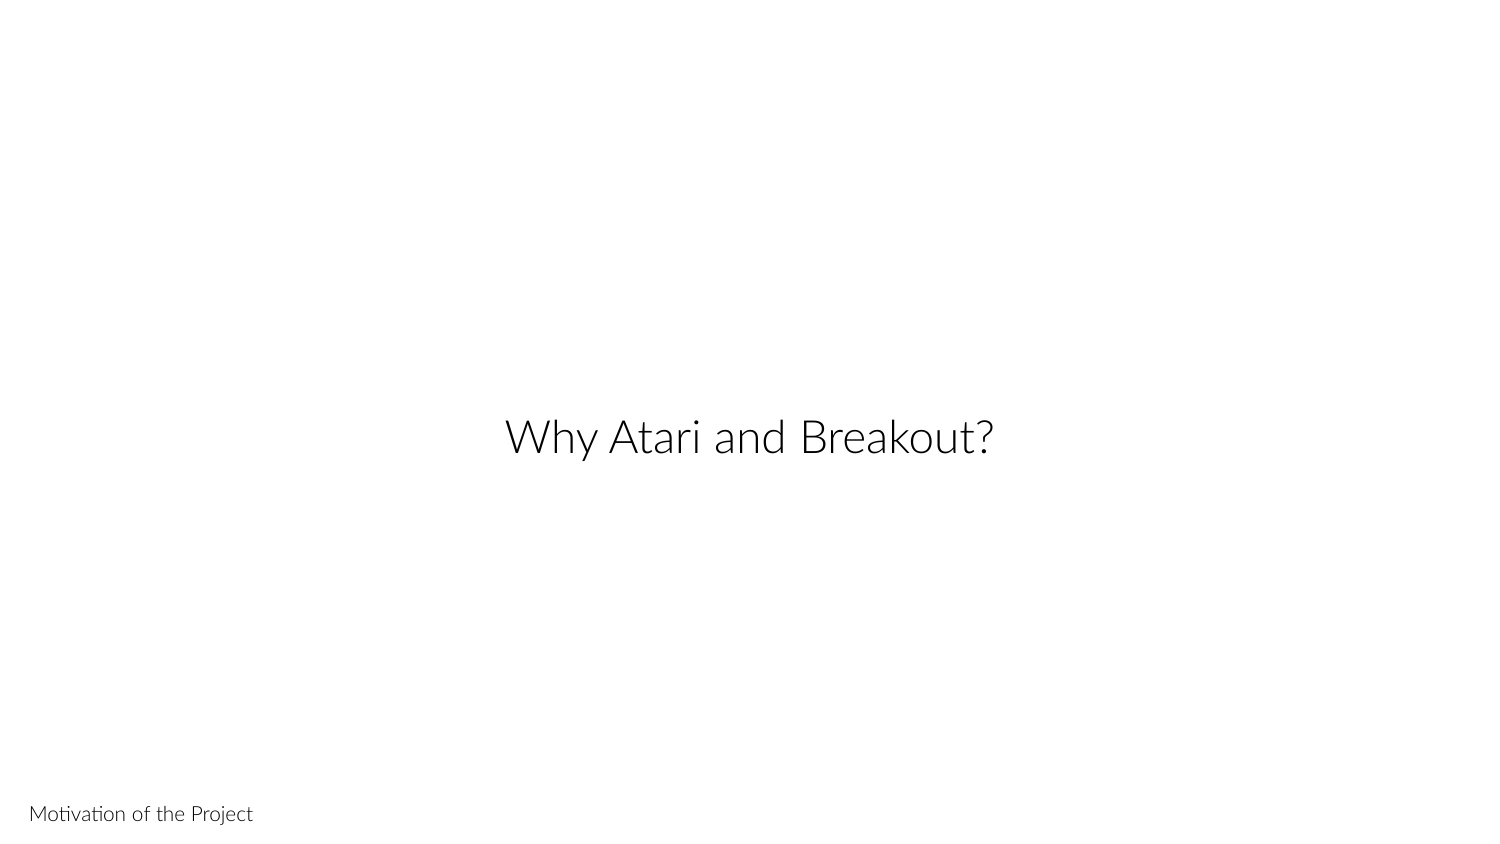

Why Atari and Breakout?
Motivation of the Project